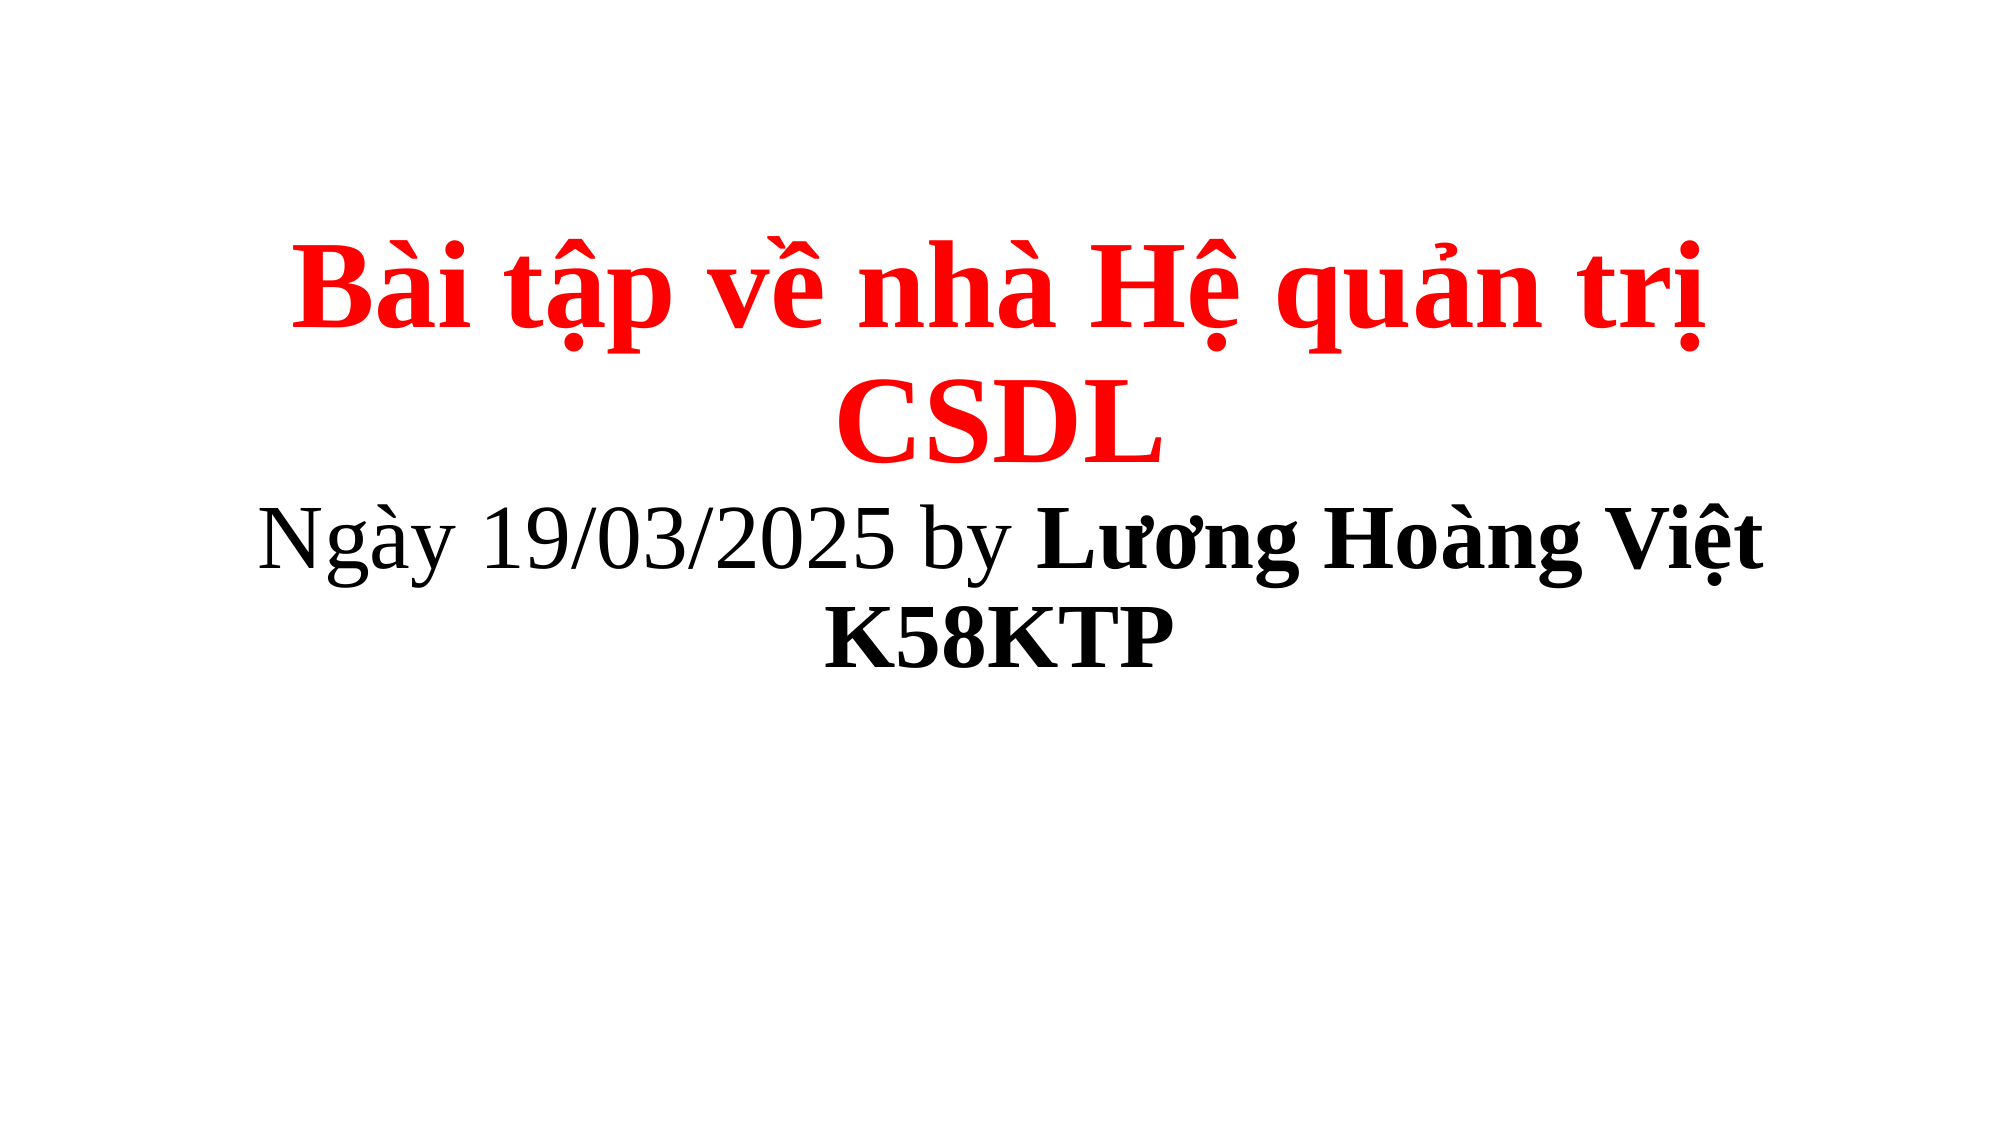

# Bài tập về nhà Hệ quản trị CSDL Ngày 19/03/2025 by Lương Hoàng Việt K58KTP